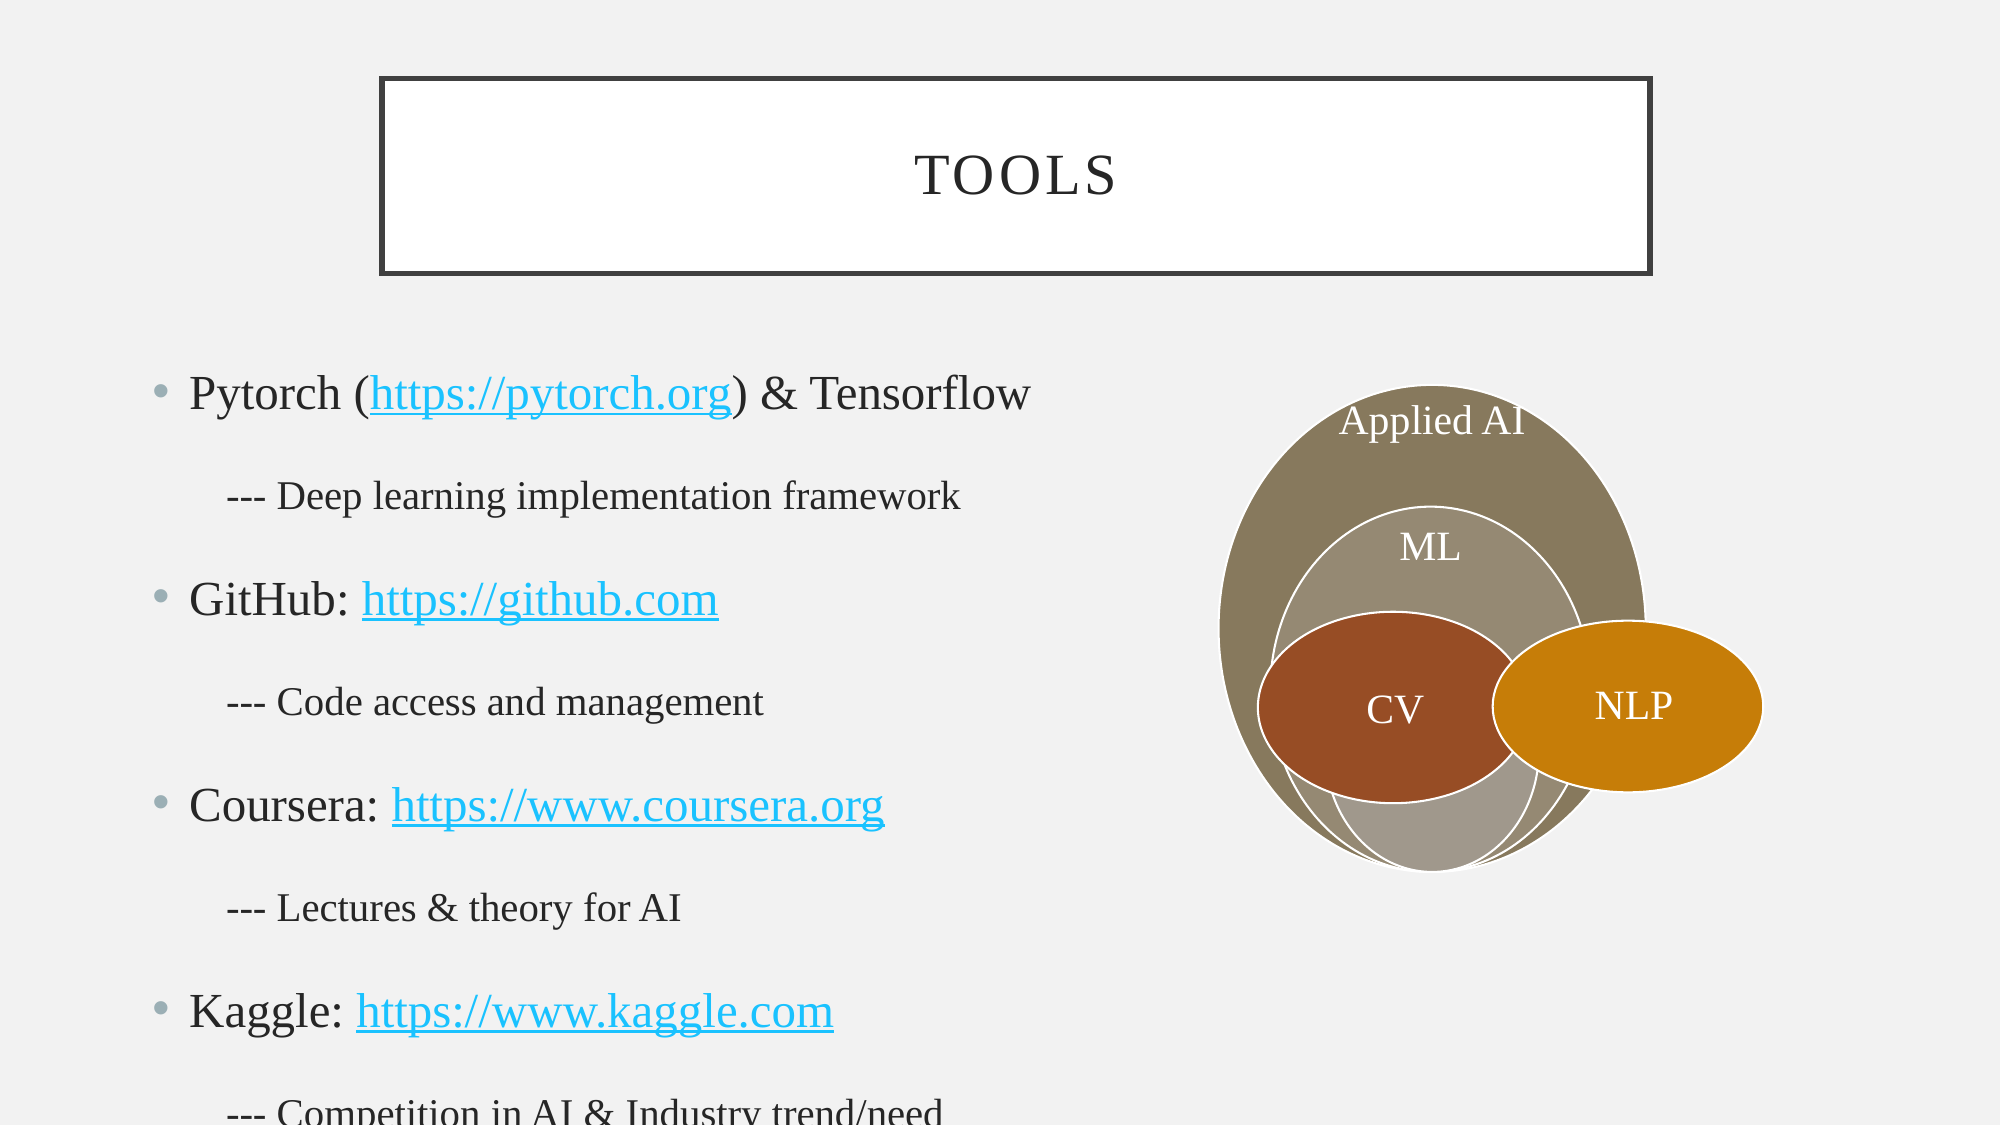

# Tools
Pytorch (https://pytorch.org) & Tensorflow
--- Deep learning implementation framework
GitHub: https://github.com
--- Code access and management
Coursera: https://www.coursera.org
--- Lectures & theory for AI
Kaggle: https://www.kaggle.com
--- Competition in AI & Industry trend/need
Applied AI
ML
DL

CV

NLP